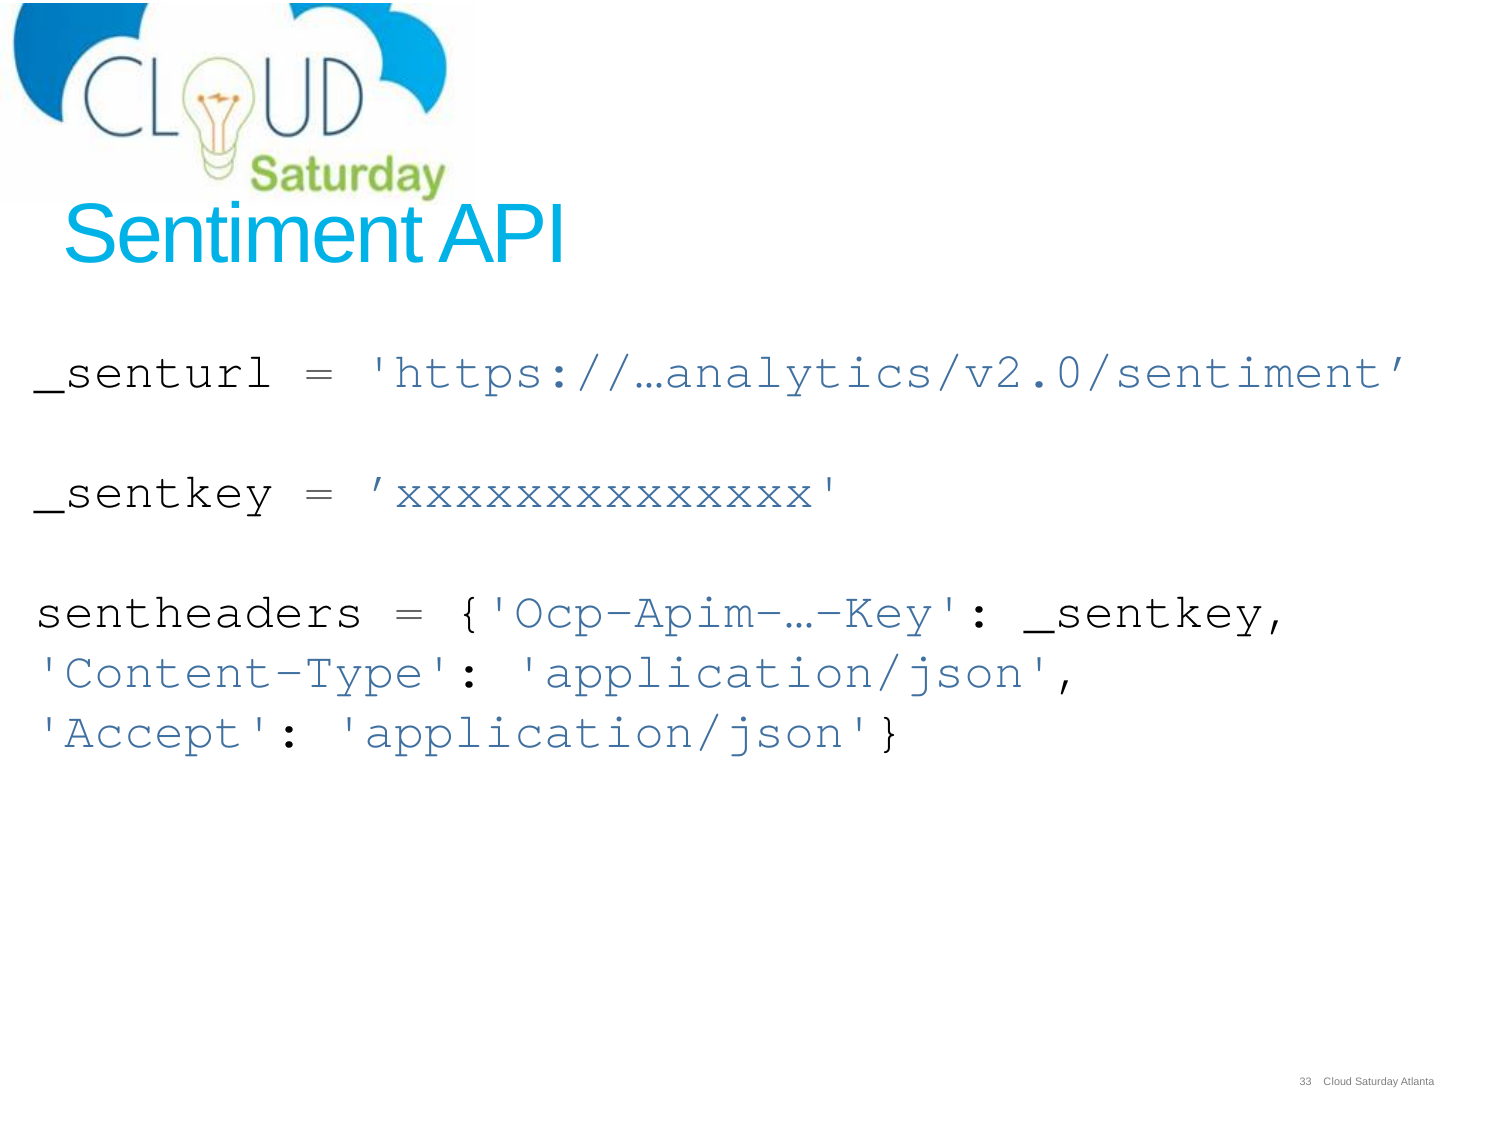

# Sentiment API
_senturl = 'https://…analytics/v2.0/sentiment’

_sentkey = ’xxxxxxxxxxxxxx'

sentheaders = {'Ocp-Apim-…-Key': _sentkey, 'Content-Type': 'application/json',
'Accept': 'application/json'}